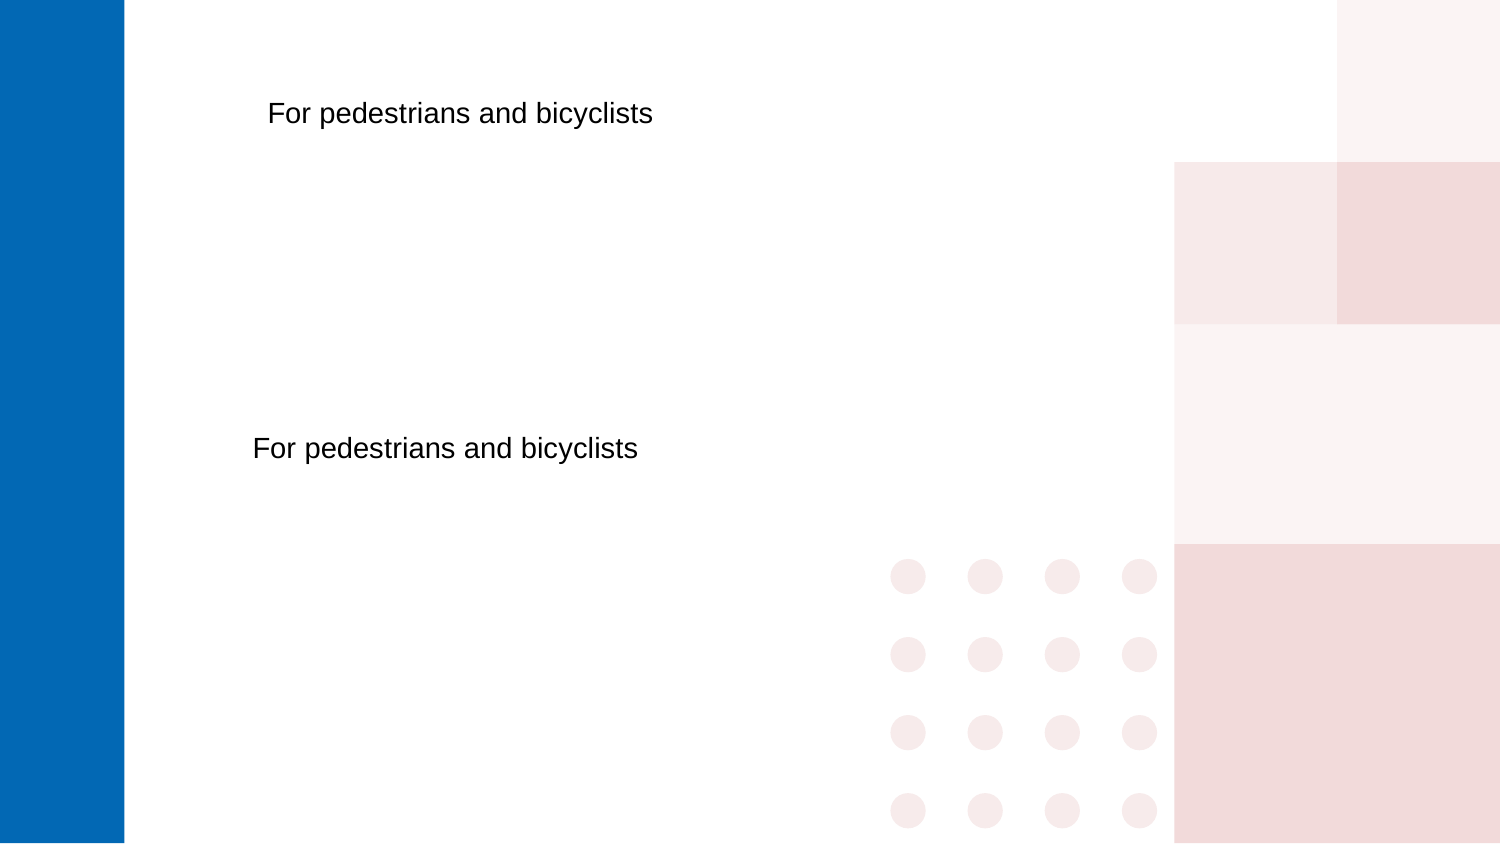

For pedestrians and bicyclists
For pedestrians and bicyclists